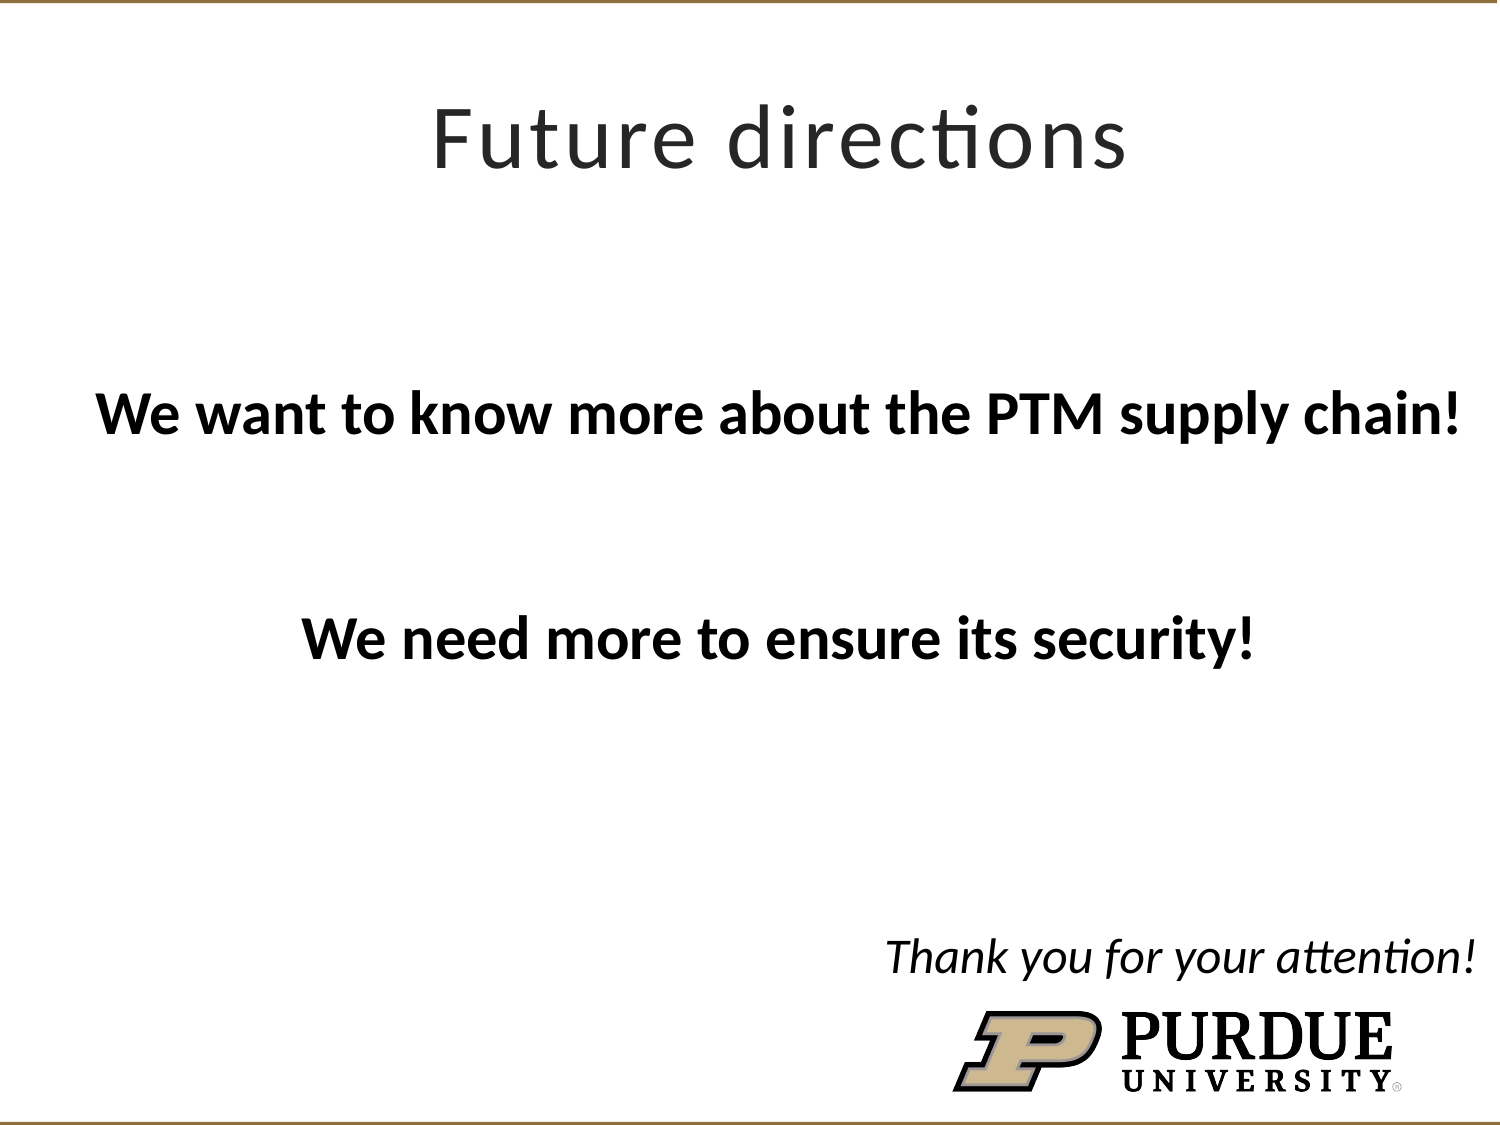

Future directions
We want to know more about the PTM supply chain!

We need more to ensure its security!